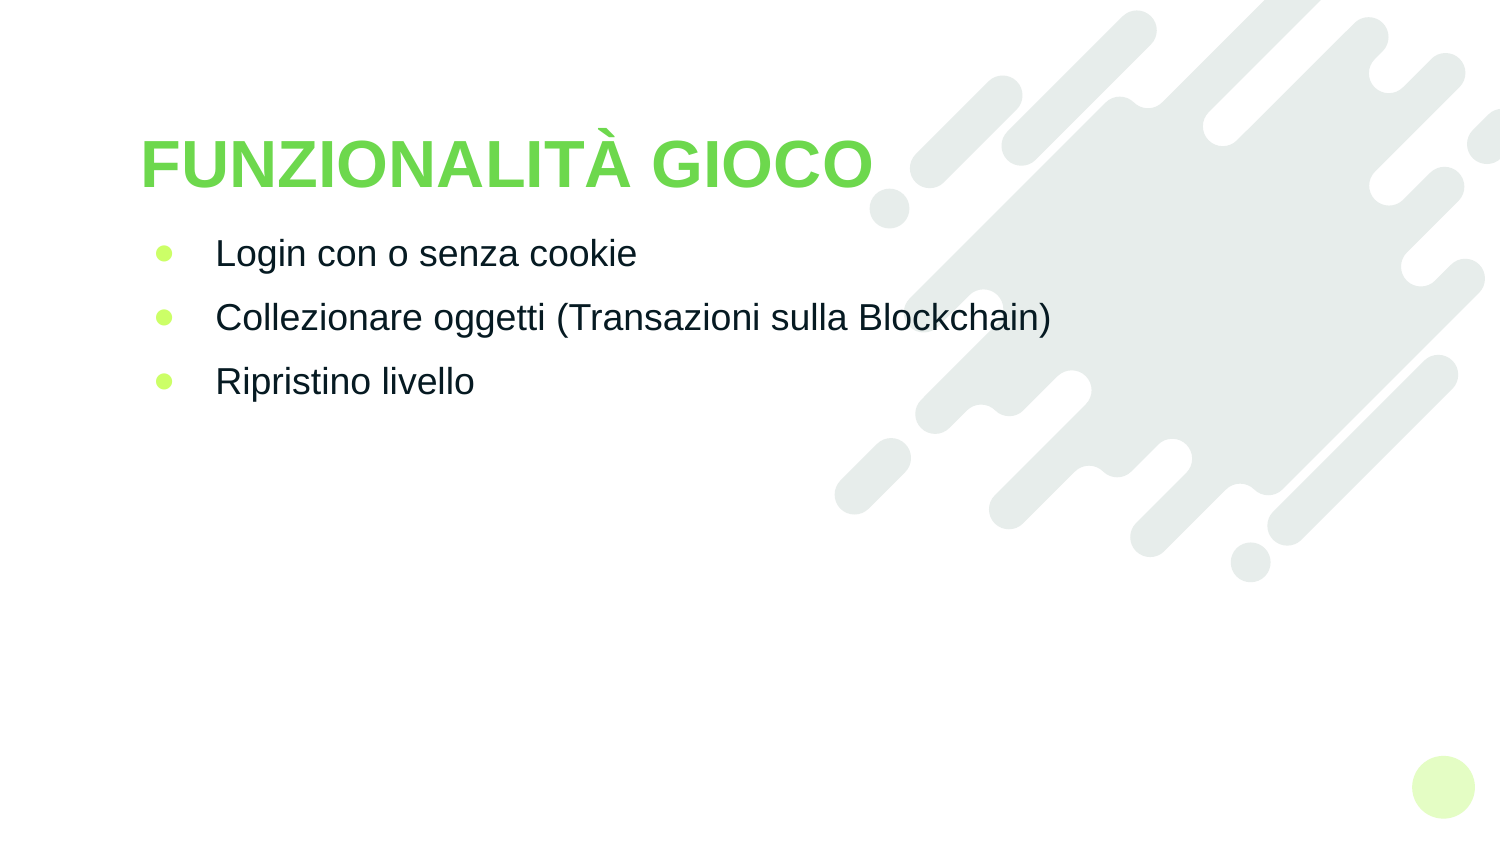

# FUNZIONALITÀ GIOCO
Login con o senza cookie
Collezionare oggetti (Transazioni sulla Blockchain)
Ripristino livello